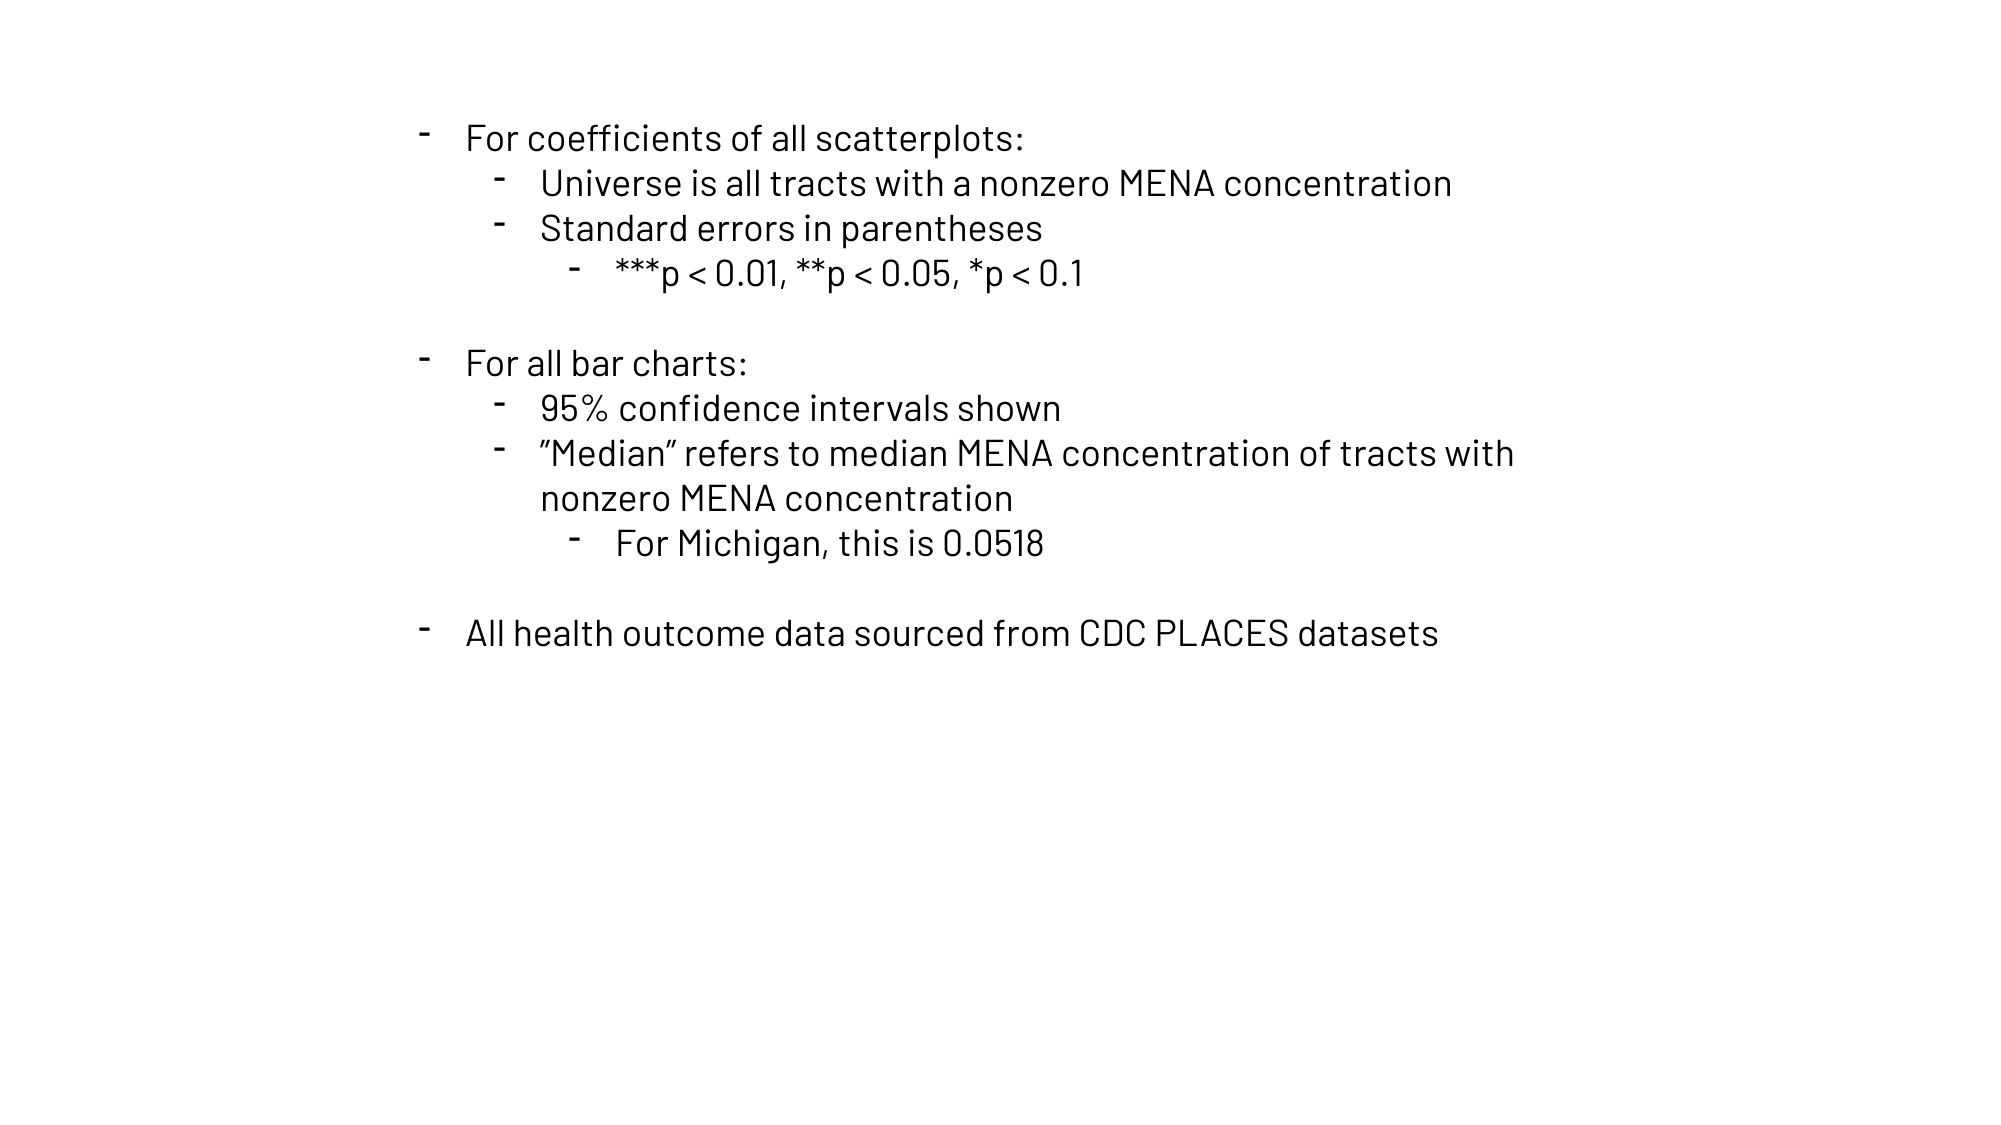

For coefficients of all scatterplots:
Universe is all tracts with a nonzero MENA concentration
Standard errors in parentheses
***p < 0.01, **p < 0.05, *p < 0.1

For all bar charts:
95% confidence intervals shown
”Median” refers to median MENA concentration of tracts with nonzero MENA concentration
For Michigan, this is 0.0518

All health outcome data sourced from CDC PLACES datasets